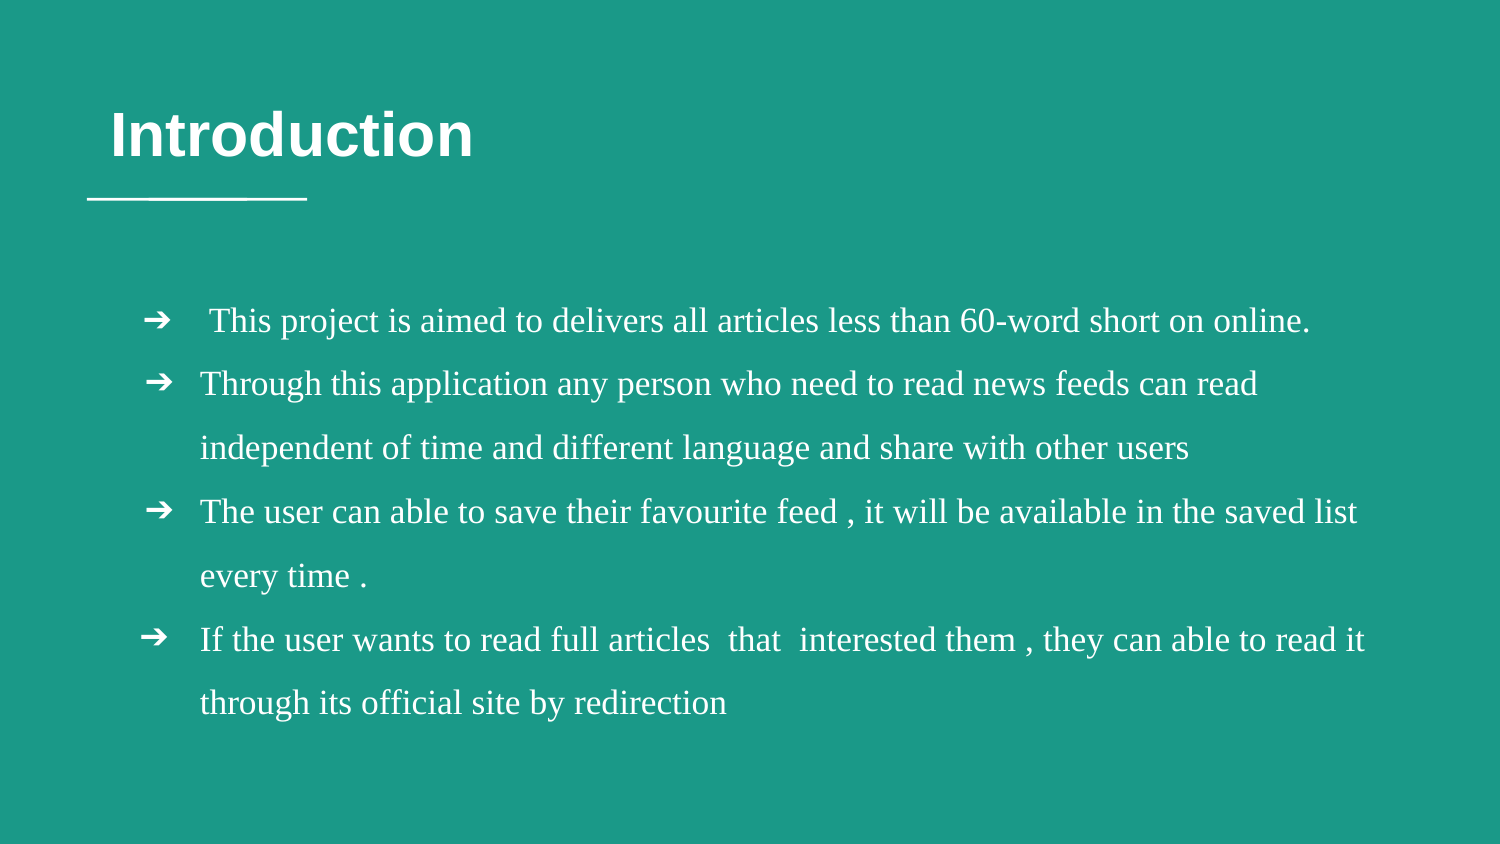

# Introduction

 This project is aimed to delivers all articles less than 60-word short on online.
Through this application any person who need to read news feeds can read independent of time and different language and share with other users
The user can able to save their favourite feed , it will be available in the saved list every time .
If the user wants to read full articles  that  interested them , they can able to read it through its official site by redirection